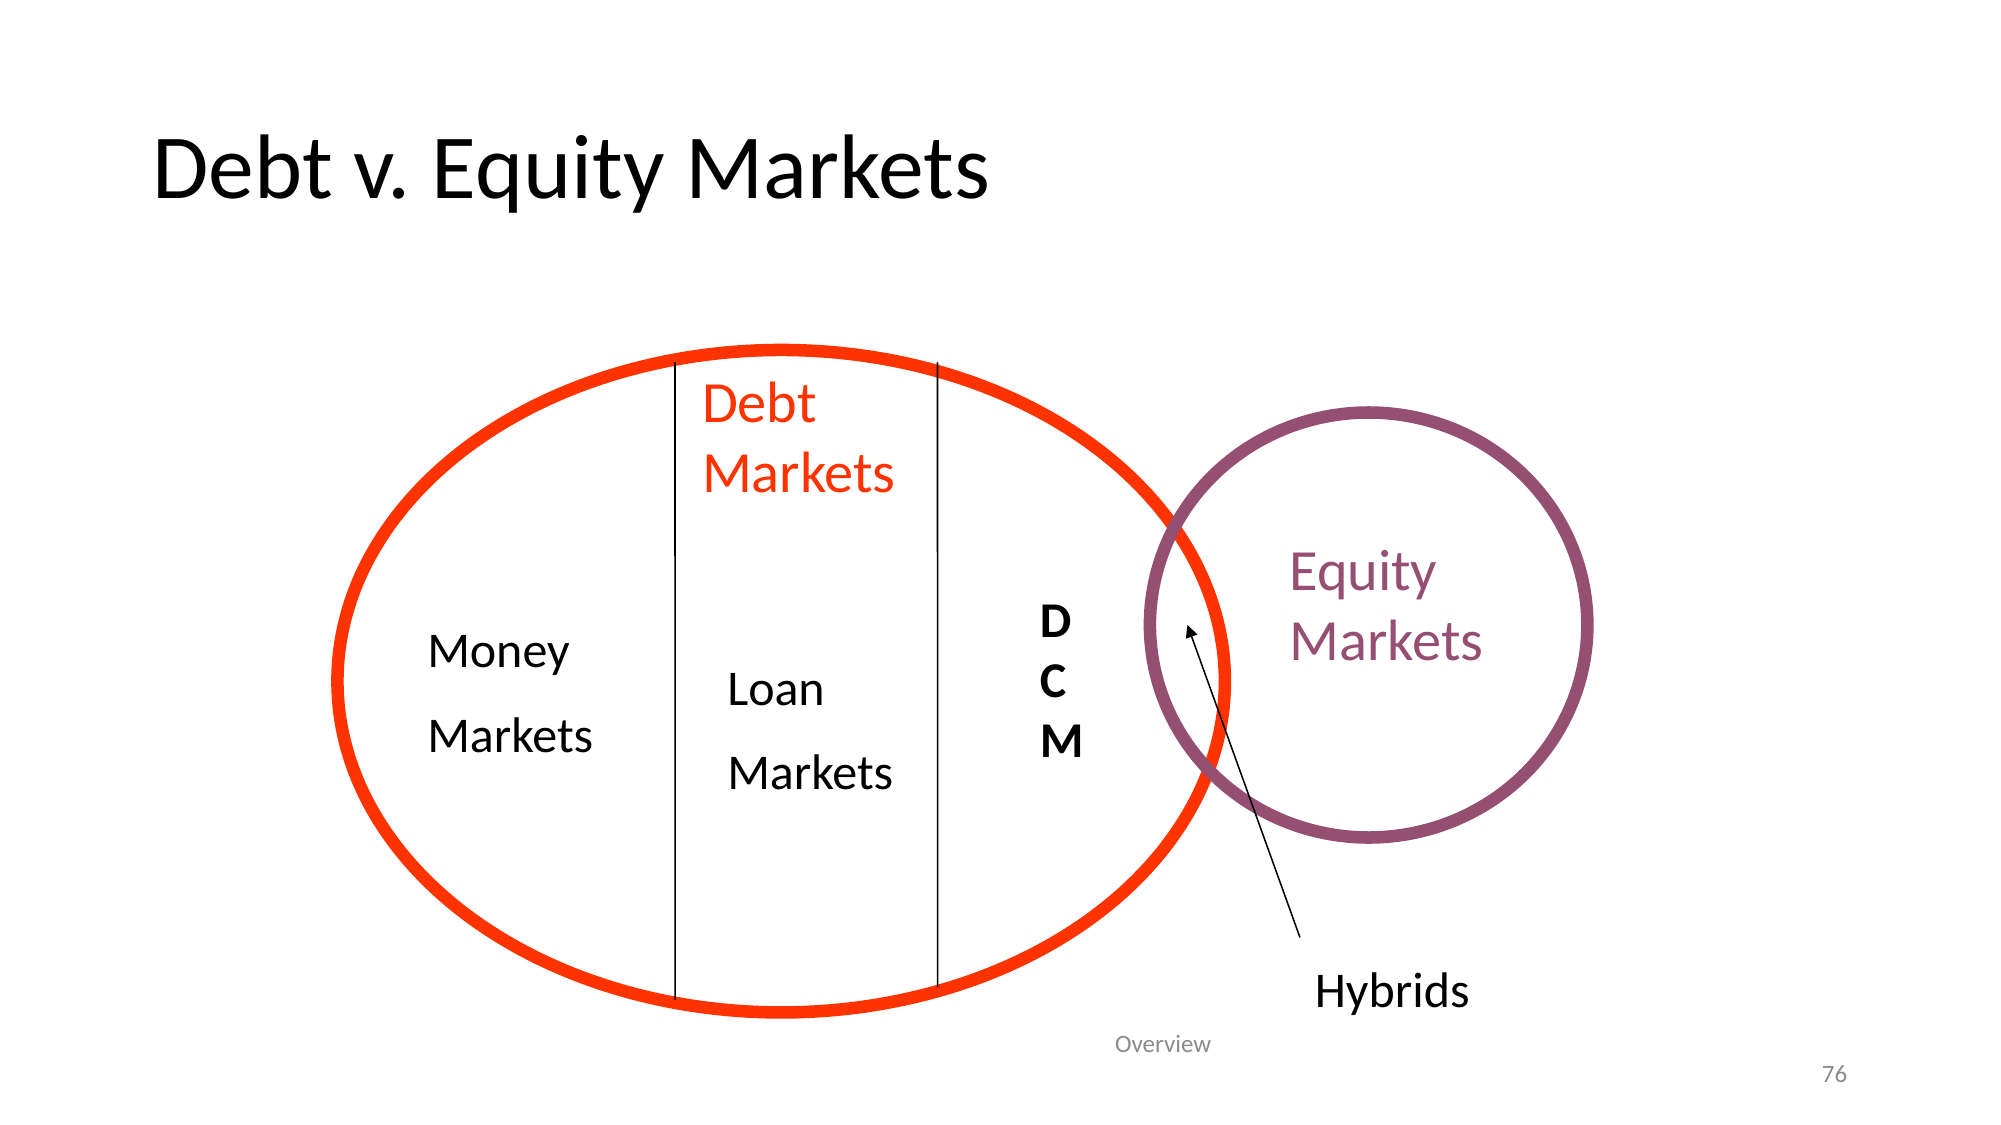

# Debt v. Equity Markets

Debt Markets

Equity Markets
DCM
Money
Markets

Loan
Markets
Hybrids
Overview
76